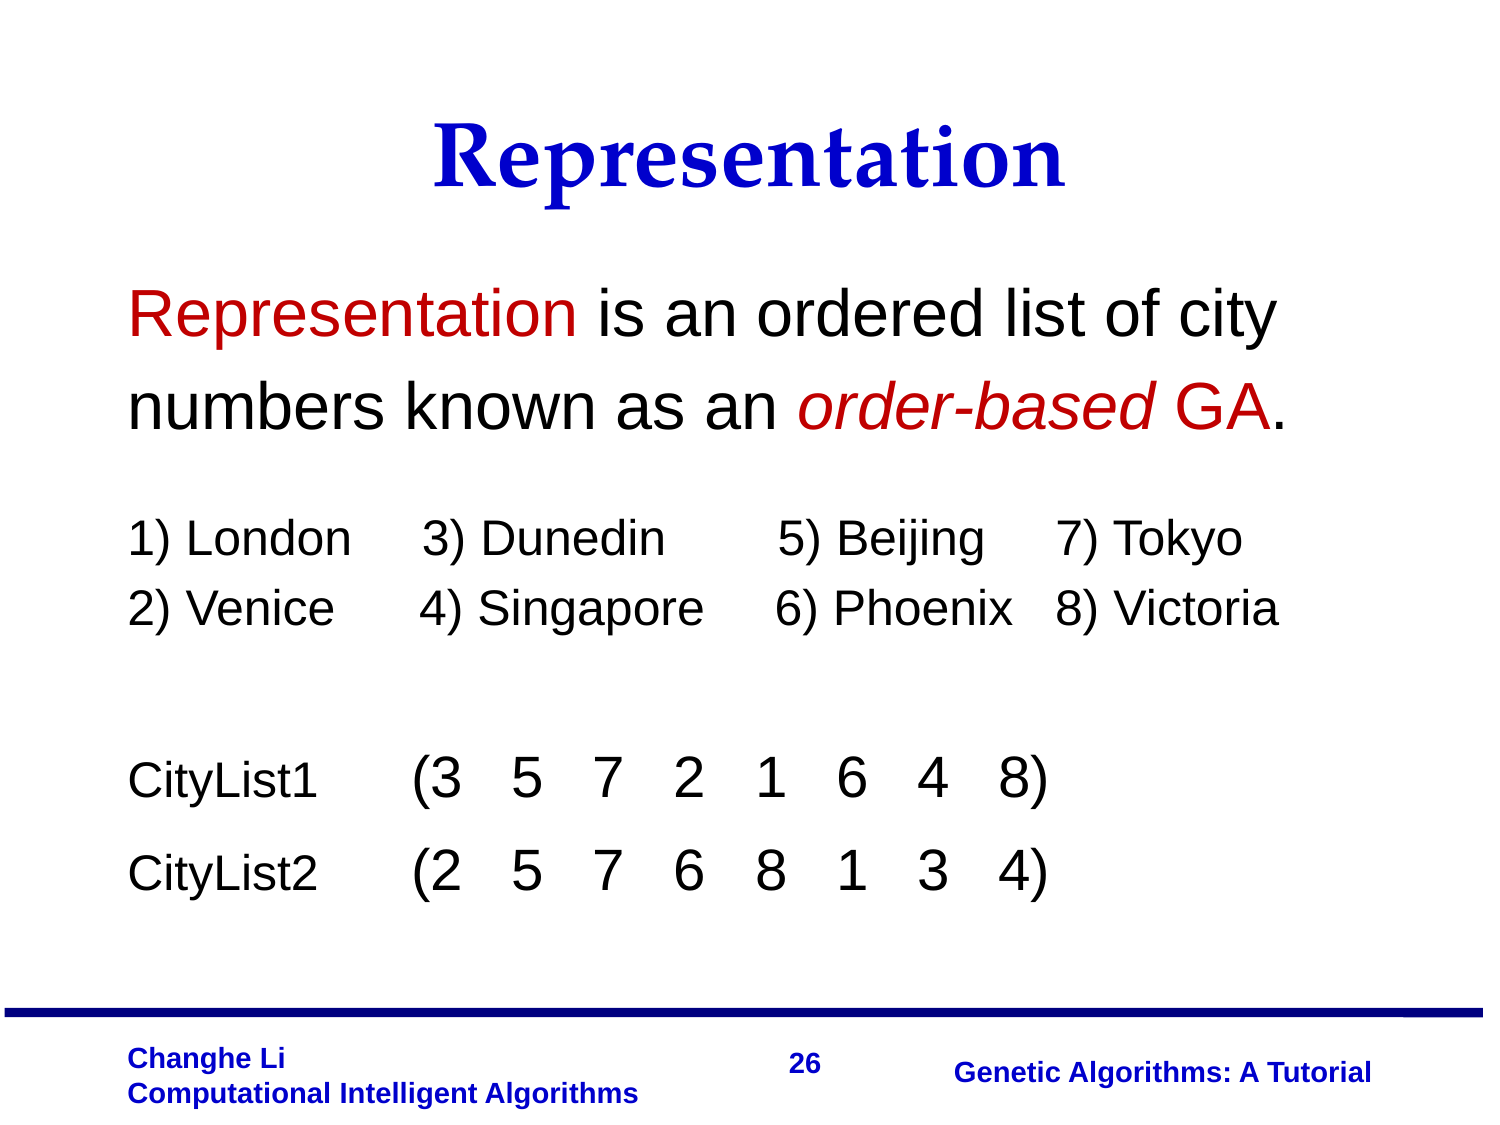

# Representation
Representation is an ordered list of city
numbers known as an order-based GA.

1) London     3) Dunedin        5) Beijing     7) Tokyo
2) Venice      4) Singapore     6) Phoenix   8) Victoria

CityList1     (3   5   7   2   1   6   4   8)
CityList2     (2   5   7   6   8   1   3   4)